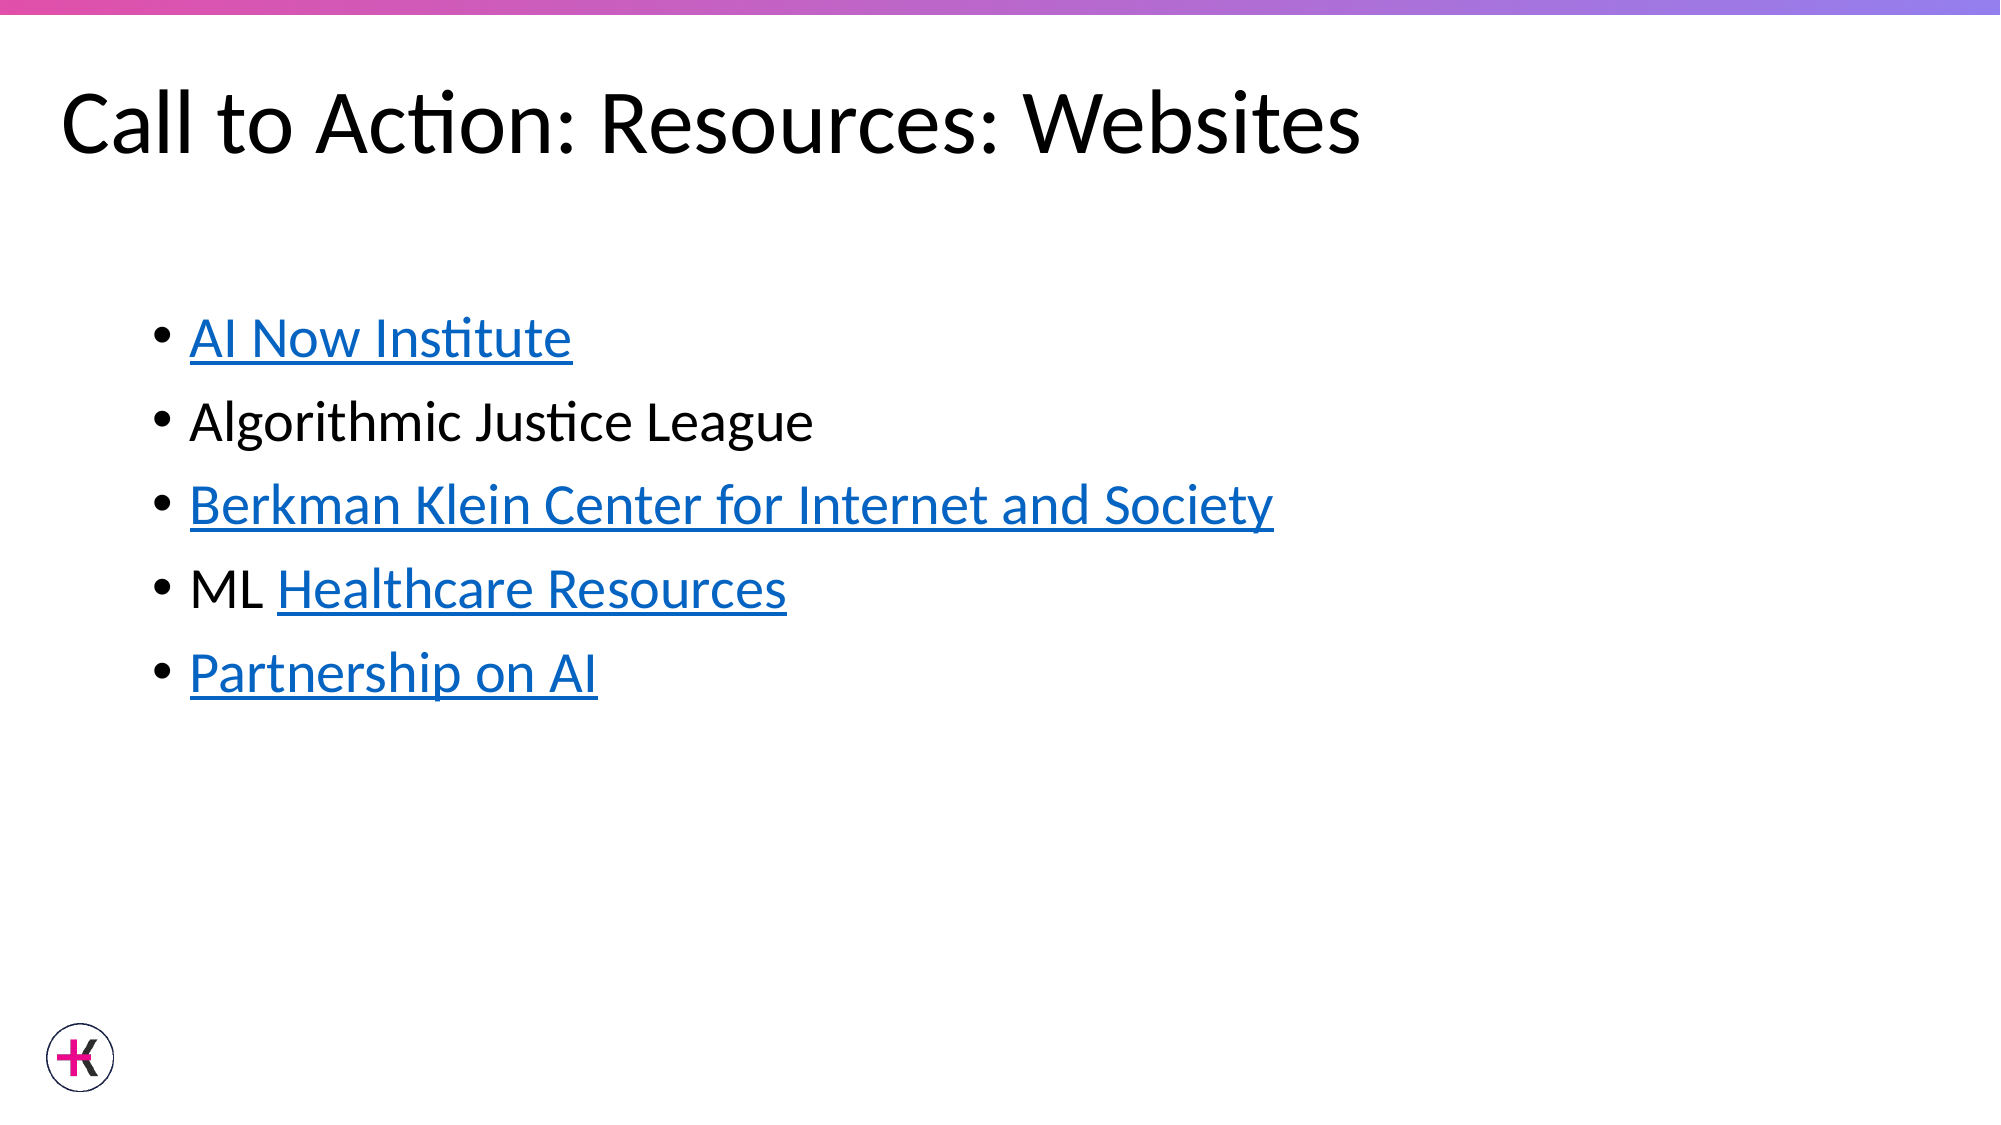

# Call to Action: Resources: Websites
AI Now Institute
Algorithmic Justice League
Berkman Klein Center for Internet and Society
ML Healthcare Resources
Partnership on AI